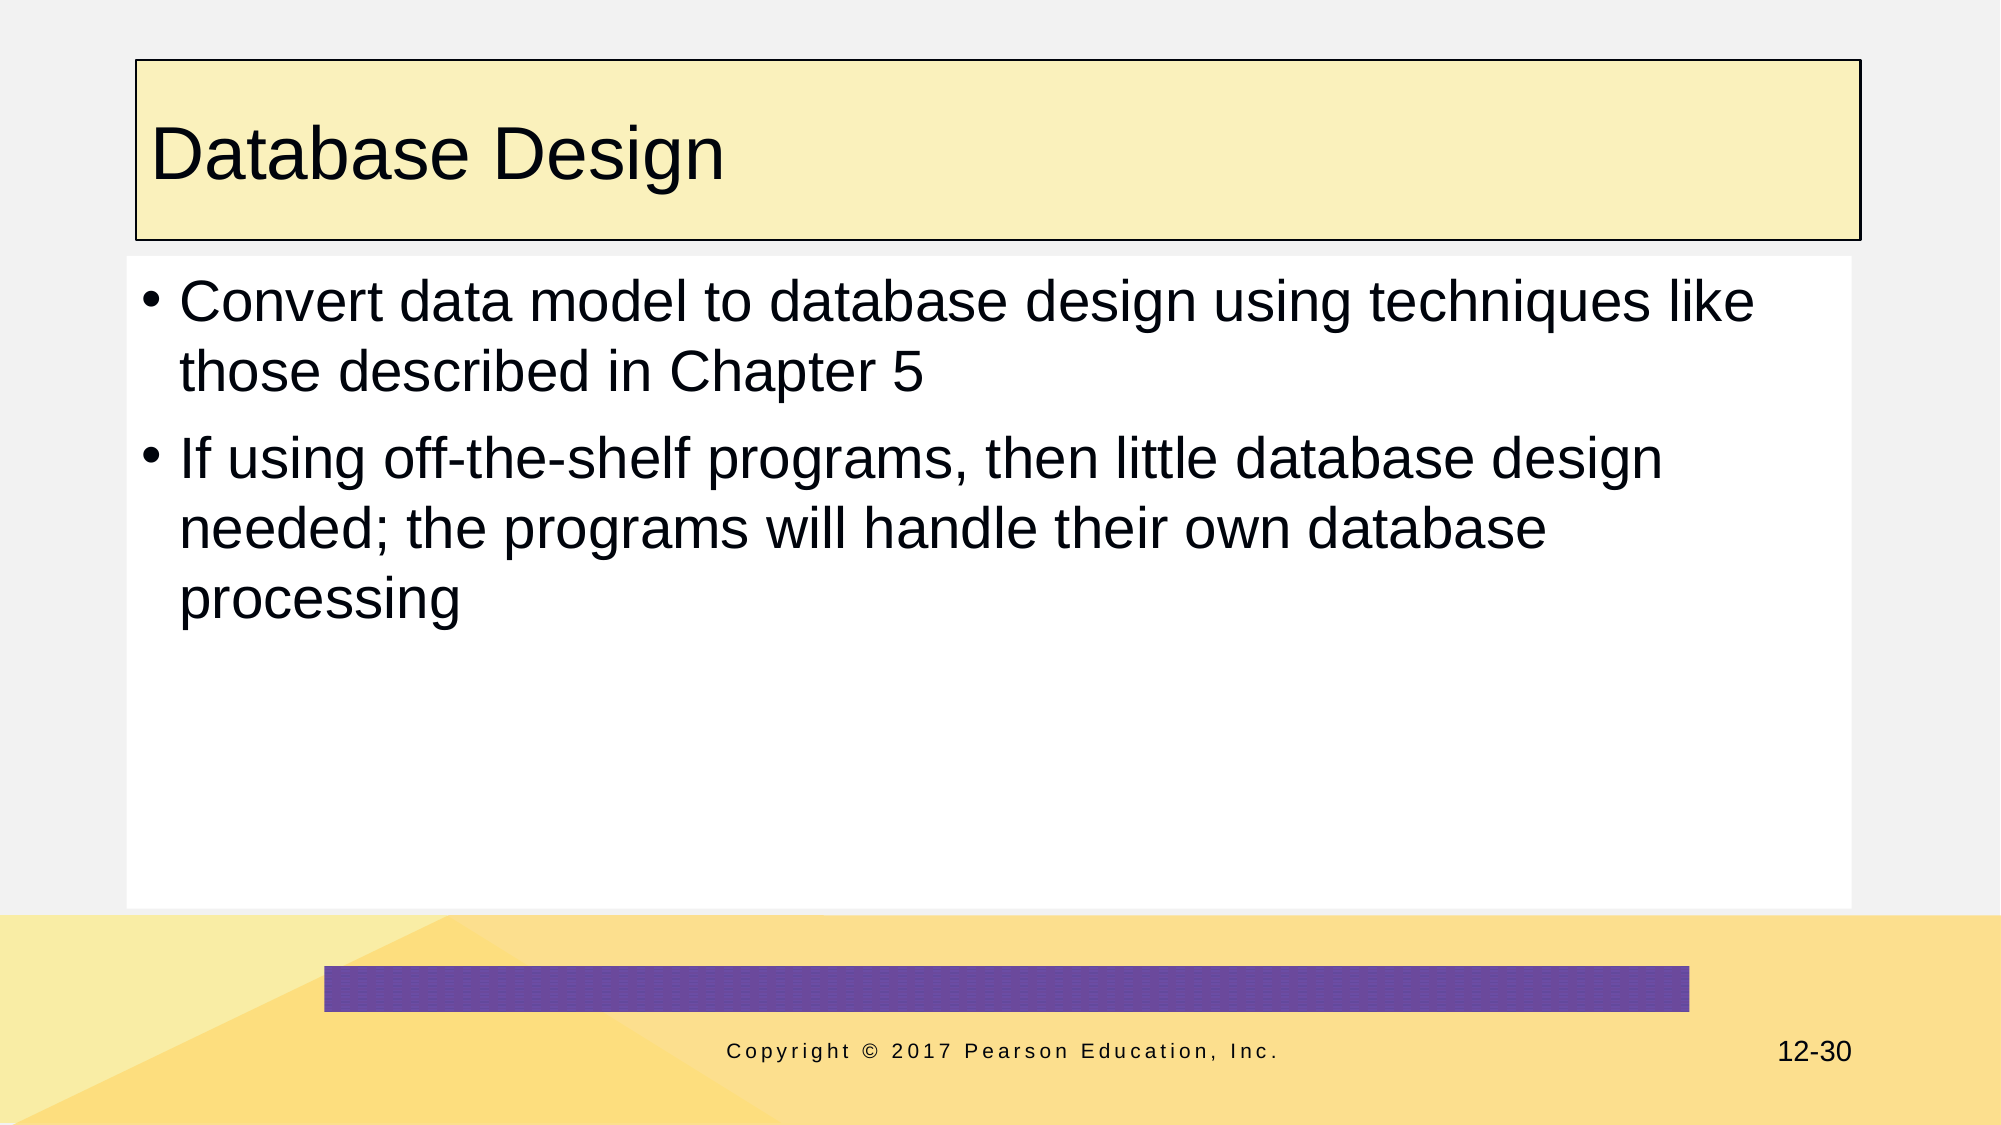

# Database Design
Convert data model to database design using techniques like those described in Chapter 5
If using off-the-shelf programs, then little database design needed; the programs will handle their own database processing
Copyright © 2017 Pearson Education, Inc.